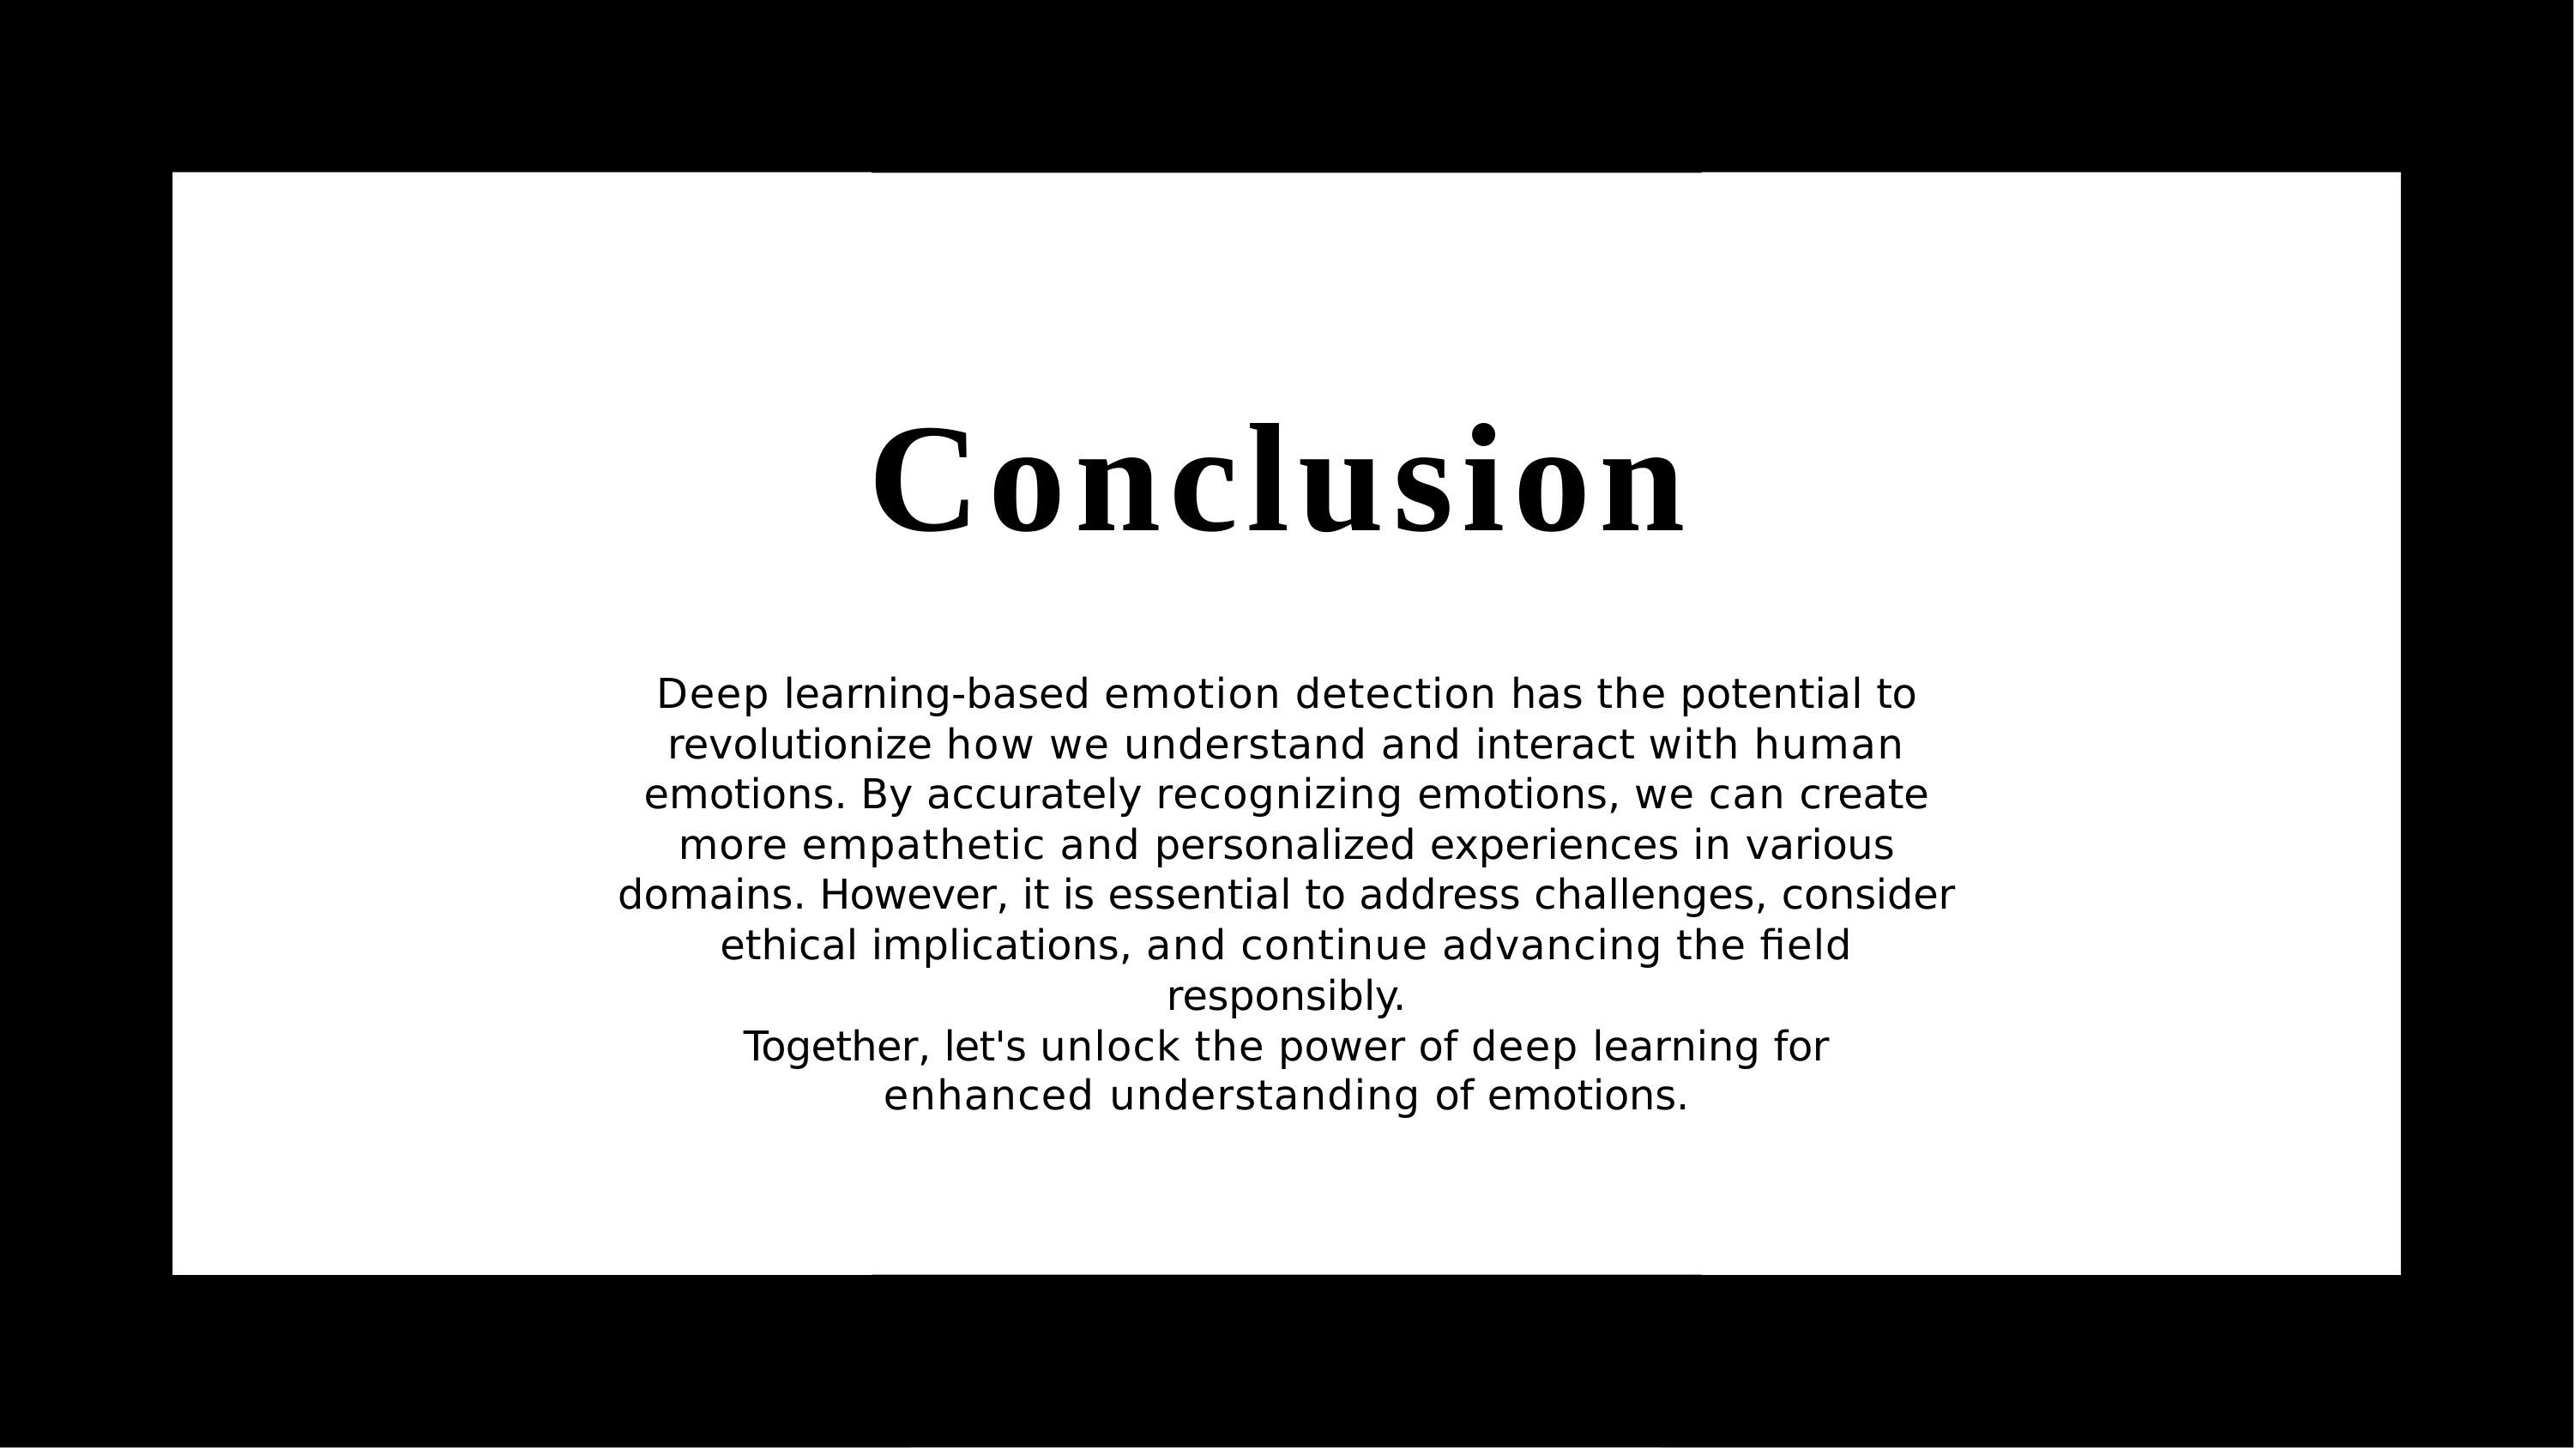

# Conclusion
Deep learning-based emotion detection has the potential to revolutionize how we understand and interact with human emotions. By accurately recognizing emotions, we can create more empathetic and personalized experiences in various domains. However, it is essential to address challenges, consider ethical implications, and continue advancing the field responsibly.
Together, let's unlock the power of deep learning for enhanced understanding of emotions.